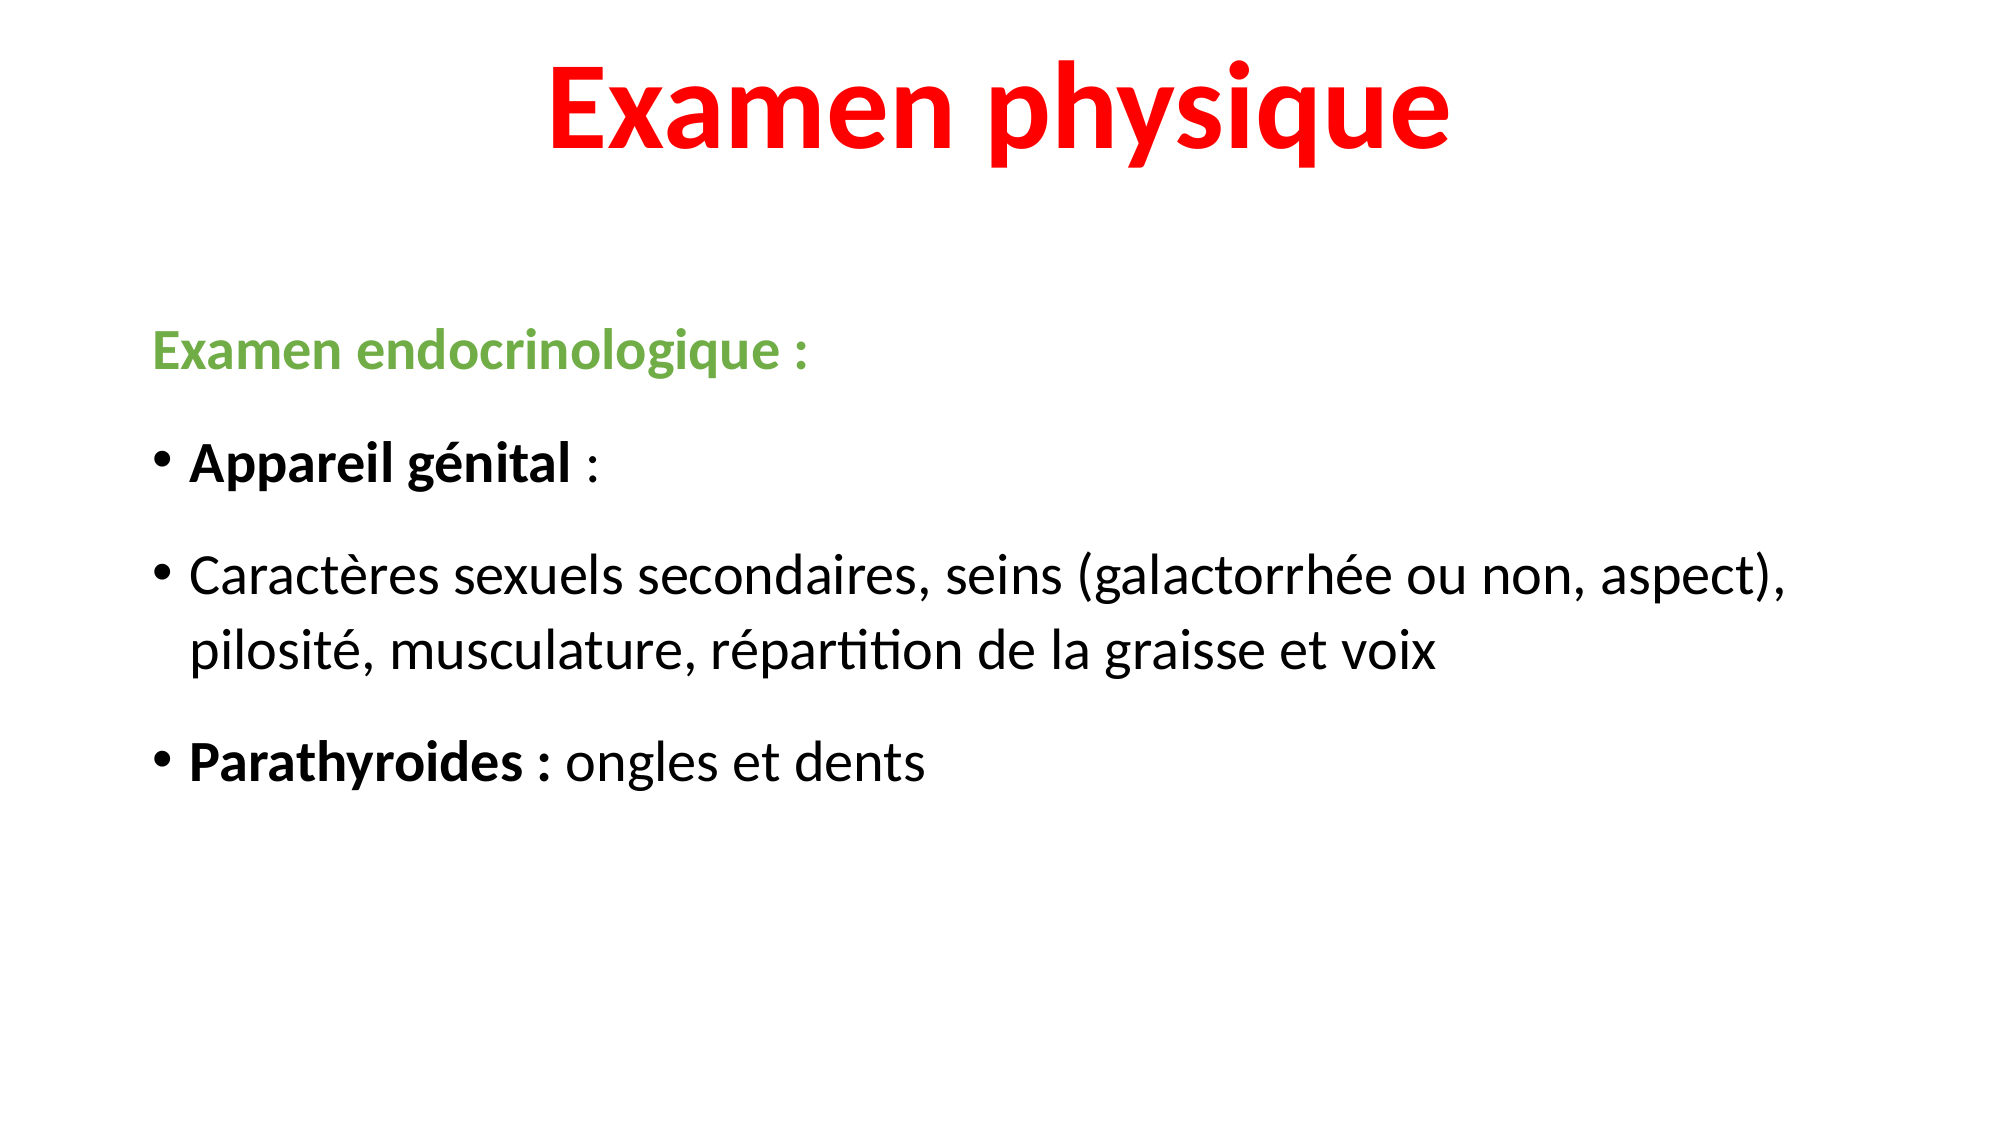

# Examen physique
Examen endocrinologique :
Appareil génital :
Caractères sexuels secondaires, seins (galactorrhée ou non, aspect), pilosité, musculature, répartition de la graisse et voix
Parathyroides : ongles et dents